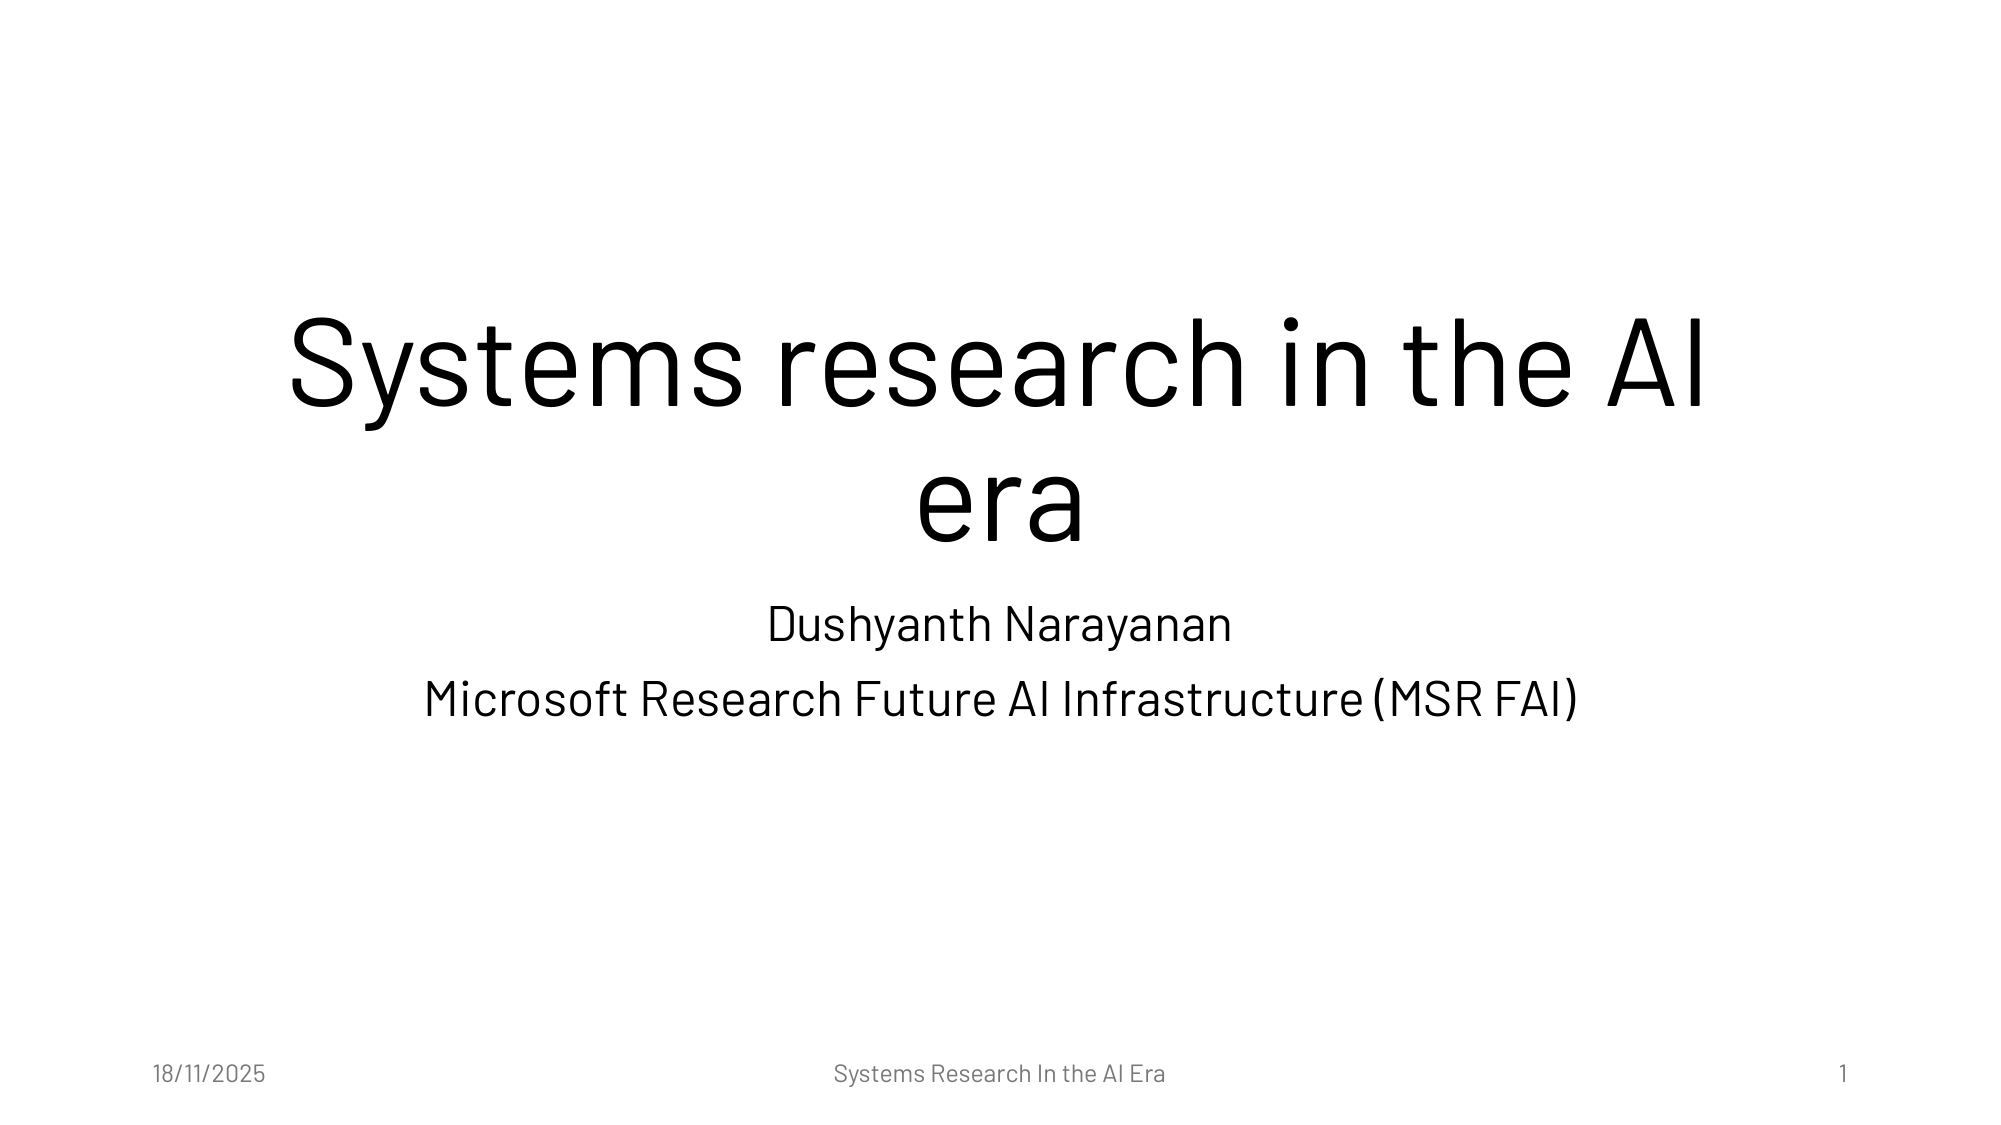

# Systems research in the AI era
Dushyanth Narayanan
Microsoft Research Future AI Infrastructure (MSR FAI)
18/11/2025
Systems Research In the AI Era
1